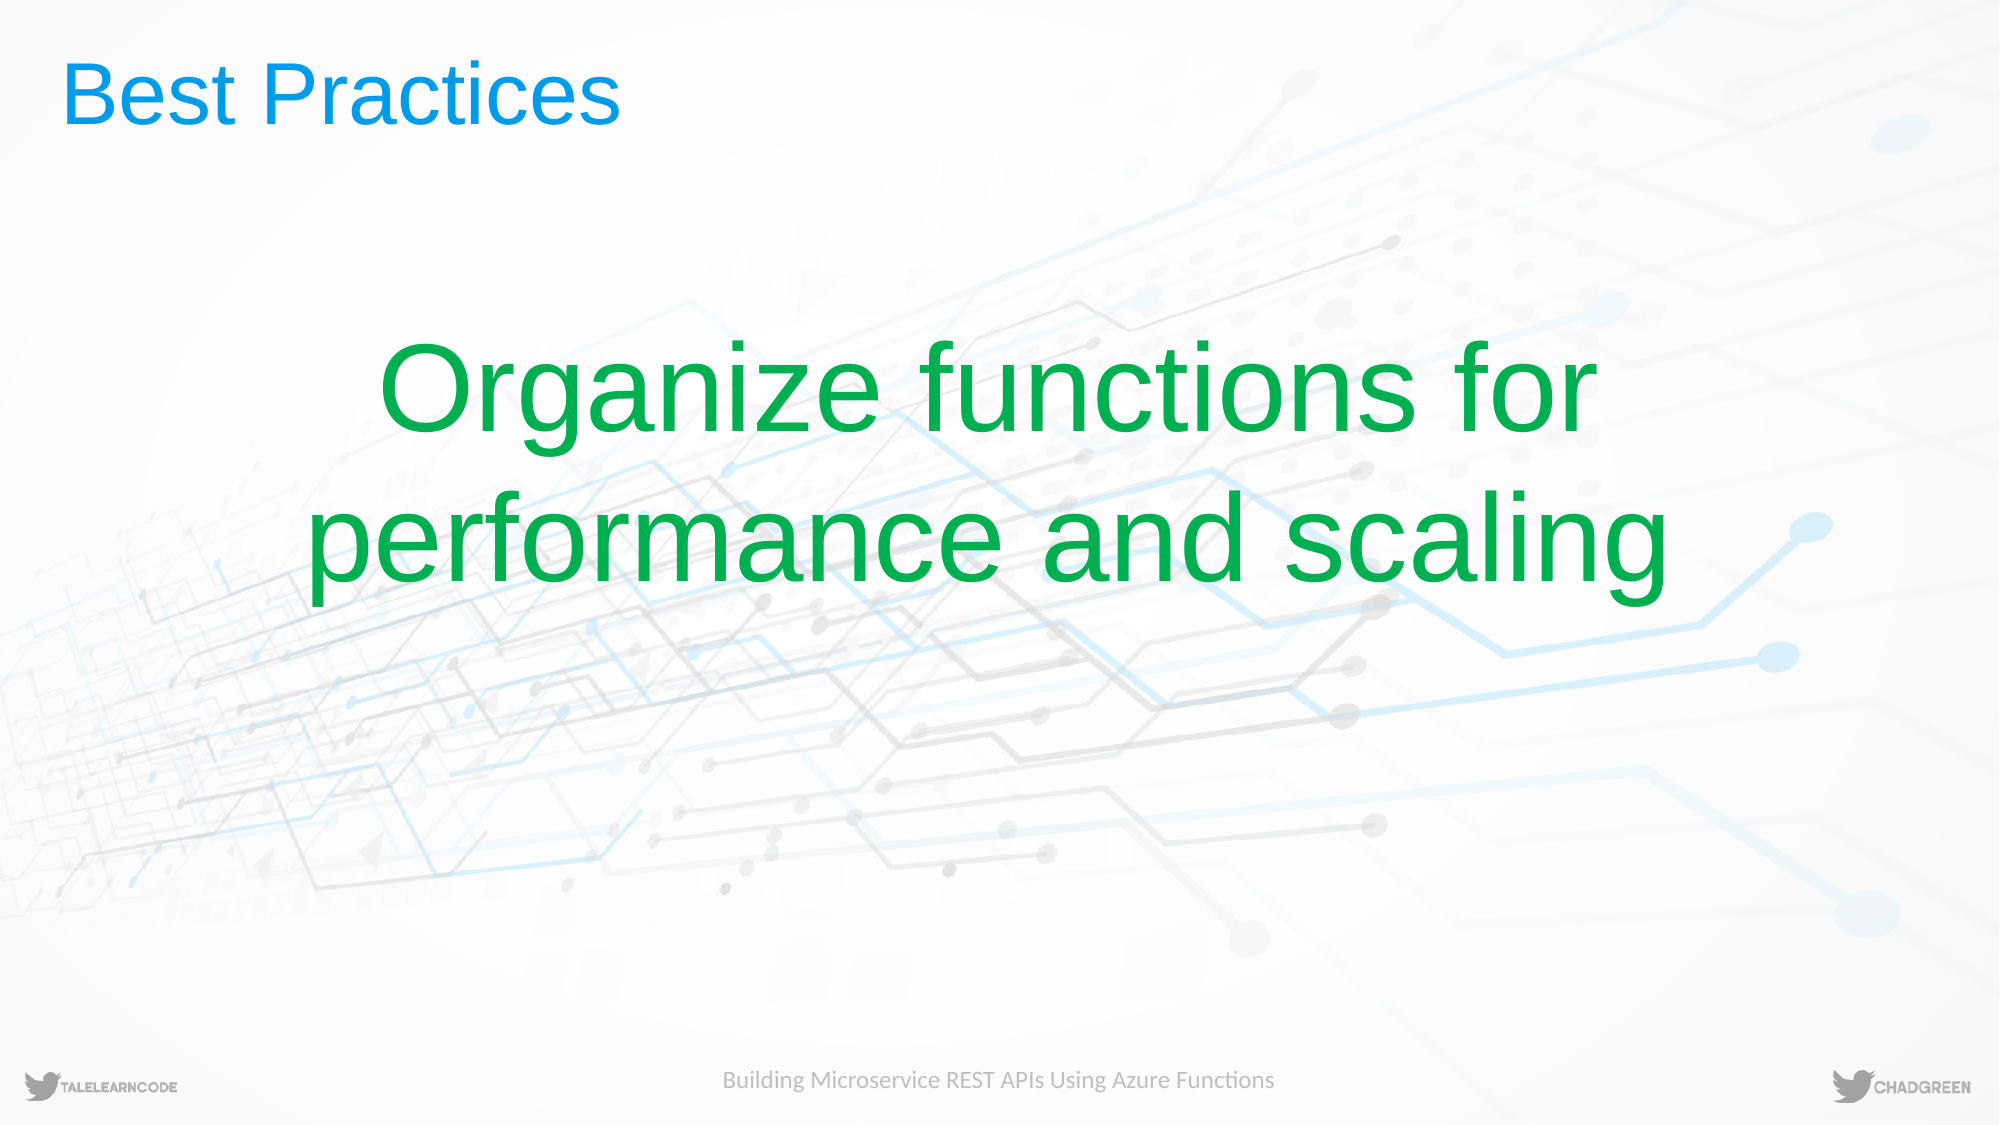

# Best Practices
Organize functions for performance and scaling